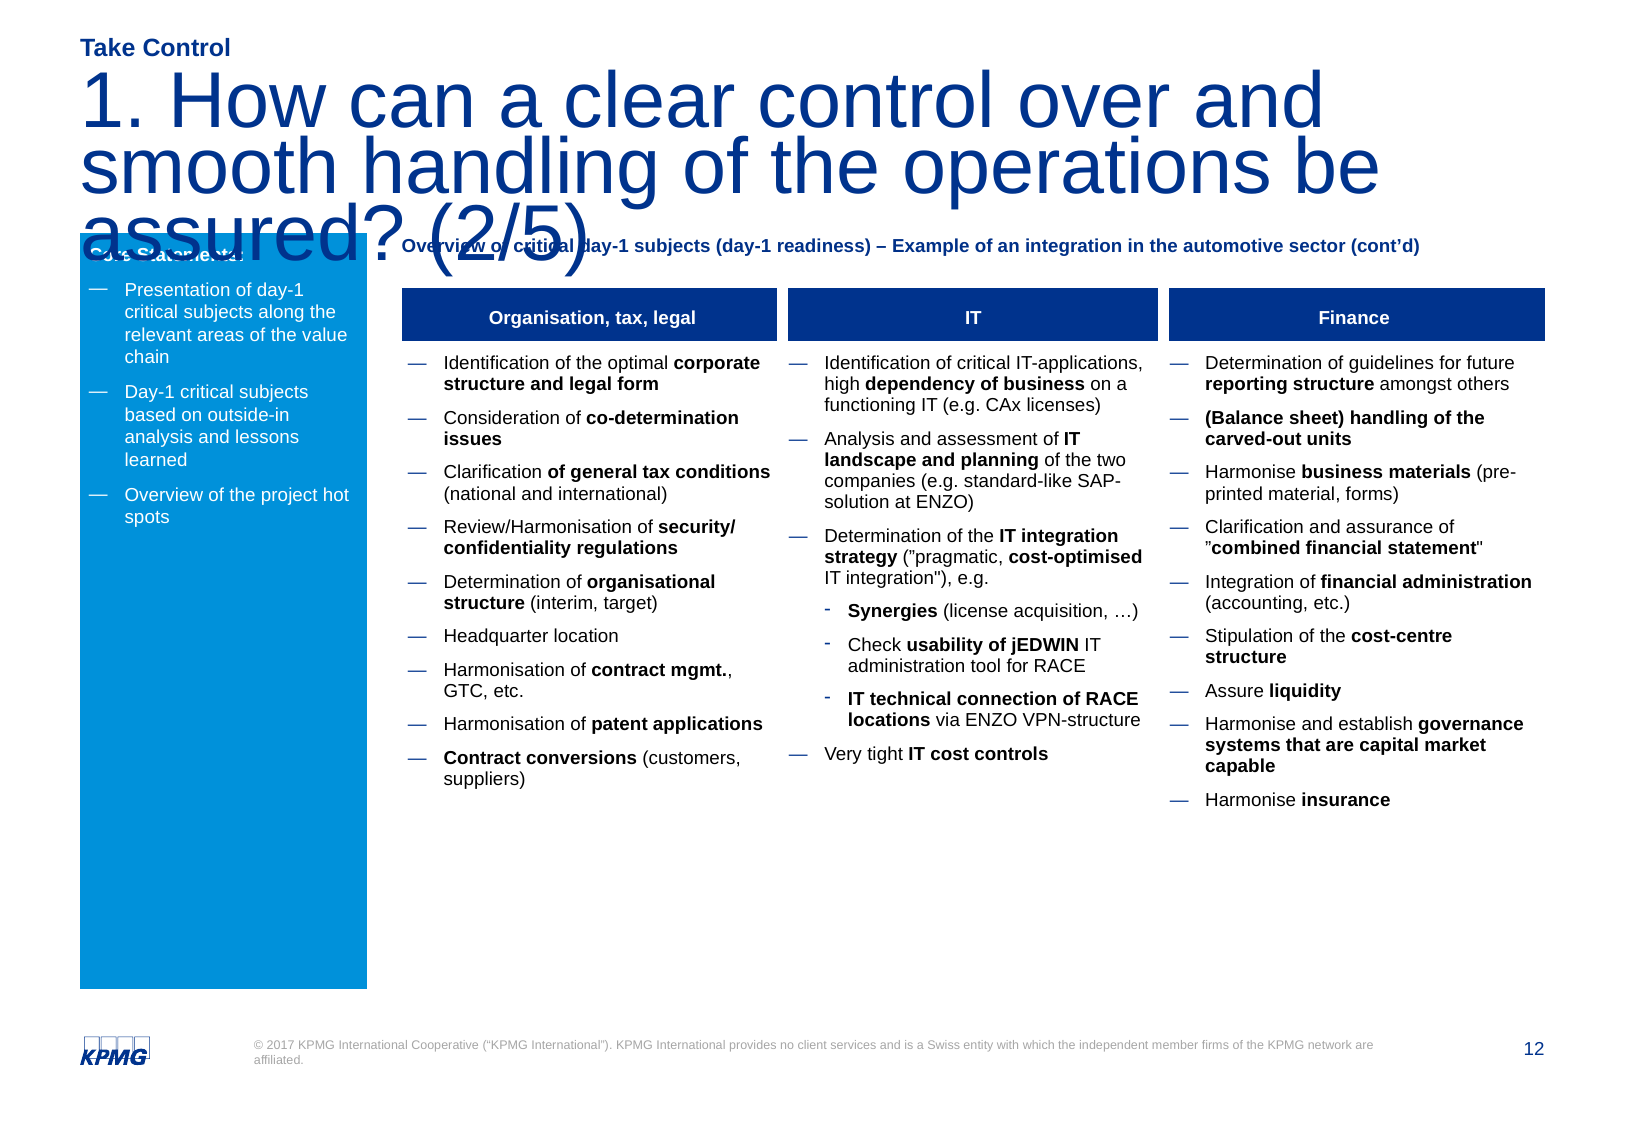

Take Control
# 1. How can a clear control over and smooth handling of the operations be assured? (2/5)
Core Statements:
Presentation of day-1 critical subjects along the relevant areas of the value chain
Day-1 critical subjects based on outside-in analysis and lessons learned
Overview of the project hot spots
Overview of critical day-1 subjects (day-1 readiness) – Example of an integration in the automotive sector (cont’d)
| Organisation, tax, legal | IT | Finance |
| --- | --- | --- |
| Identification of the optimal corporate structure and legal form Consideration of co-determination issues Clarification of general tax conditions (national and international) Review/Harmonisation of security/ confidentiality regulations Determination of organisational structure (interim, target) Headquarter location Harmonisation of contract mgmt., GTC, etc. Harmonisation of patent applications Contract conversions (customers, suppliers) | Identification of critical IT-applications, high dependency of business on a functioning IT (e.g. CAx licenses) Analysis and assessment of IT landscape and planning of the two companies (e.g. standard-like SAP-solution at ENZO) Determination of the IT integration strategy (”pragmatic, cost-optimised IT integration"), e.g. Synergies (license acquisition, …) Check usability of jEDWIN IT administration tool for RACE IT technical connection of RACE locations via ENZO VPN-structure Very tight IT cost controls | Determination of guidelines for future reporting structure amongst others (Balance sheet) handling of the carved-out units Harmonise business materials (pre-printed material, forms) Clarification and assurance of ”combined financial statement" Integration of financial administration (accounting, etc.) Stipulation of the cost-centre structure Assure liquidity Harmonise and establish governance systems that are capital market capable Harmonise insurance |